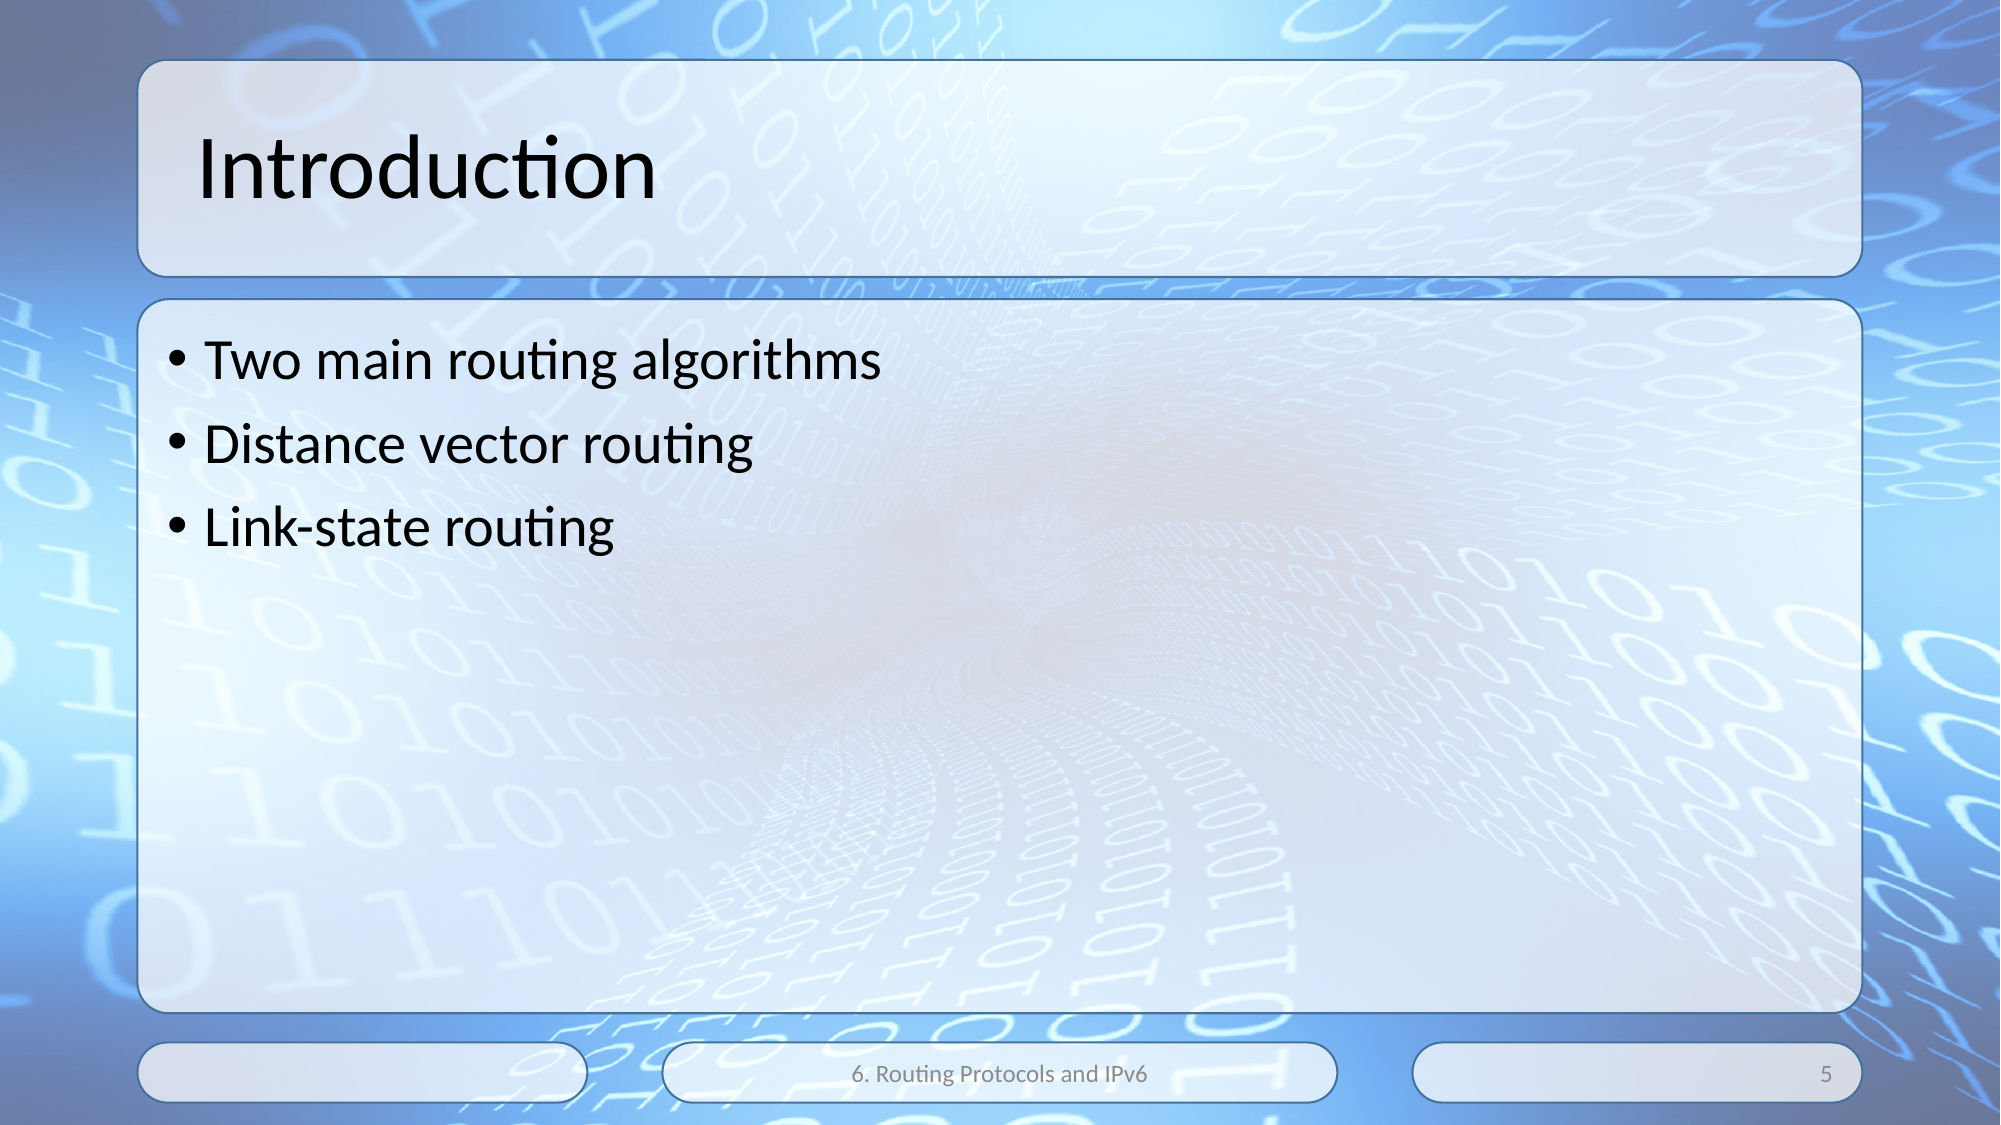

# Introduction
Two main routing algorithms
Distance vector routing
Link-state routing
6. Routing Protocols and IPv6
5